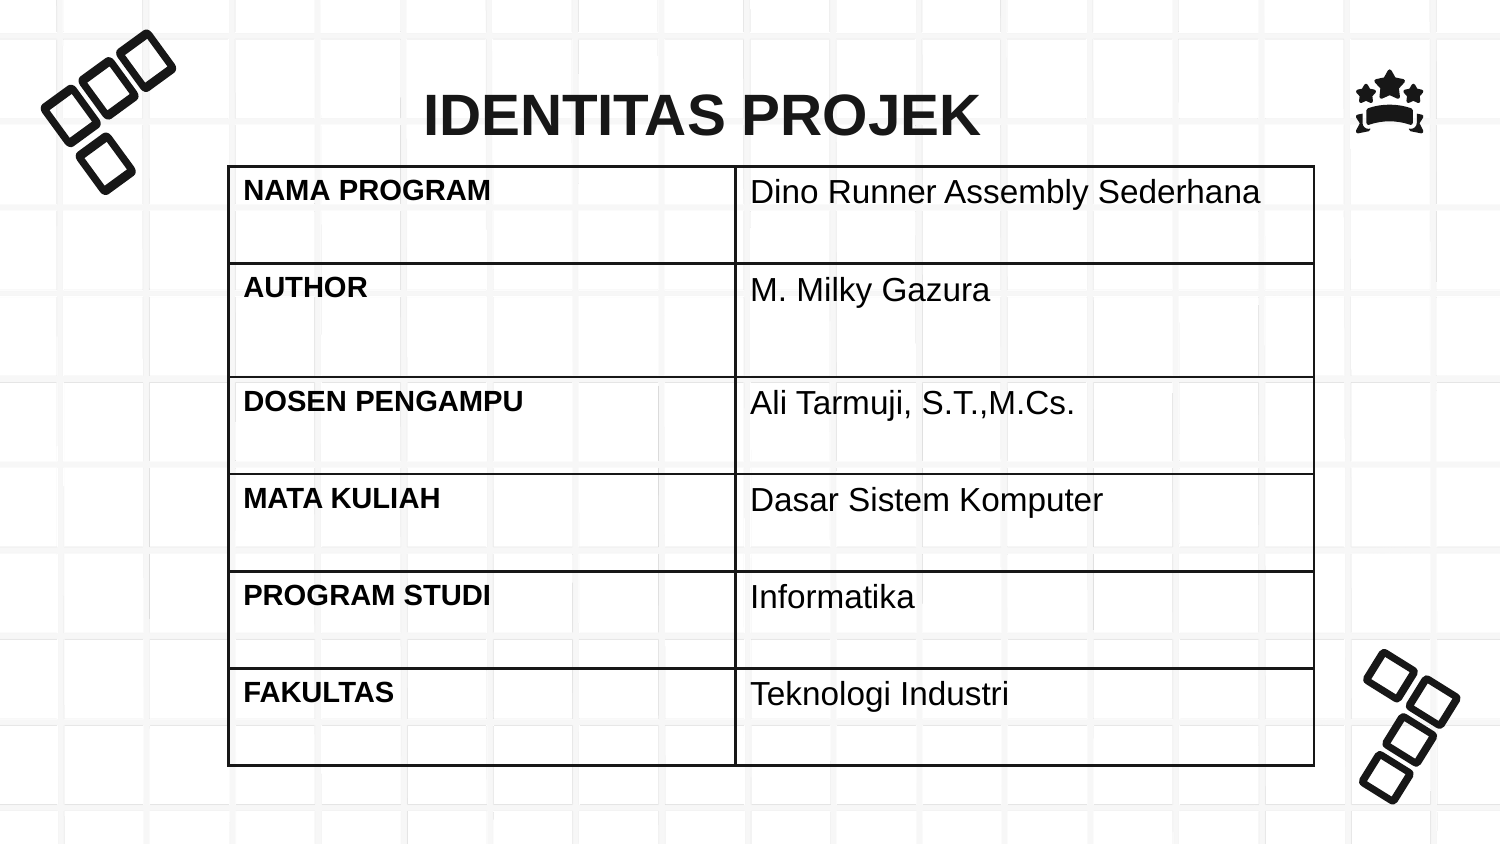

IDENTITAS PROJEK

| NAMA PROGRAM | Dino Runner Assembly Sederhana |
| --- | --- |
| AUTHOR | M. Milky Gazura |
| DOSEN PENGAMPU | Ali Tarmuji, S.T.,M.Cs. |
| MATA KULIAH | Dasar Sistem Komputer |
| PROGRAM STUDI | Informatika |
| FAKULTAS | Teknologi Industri |